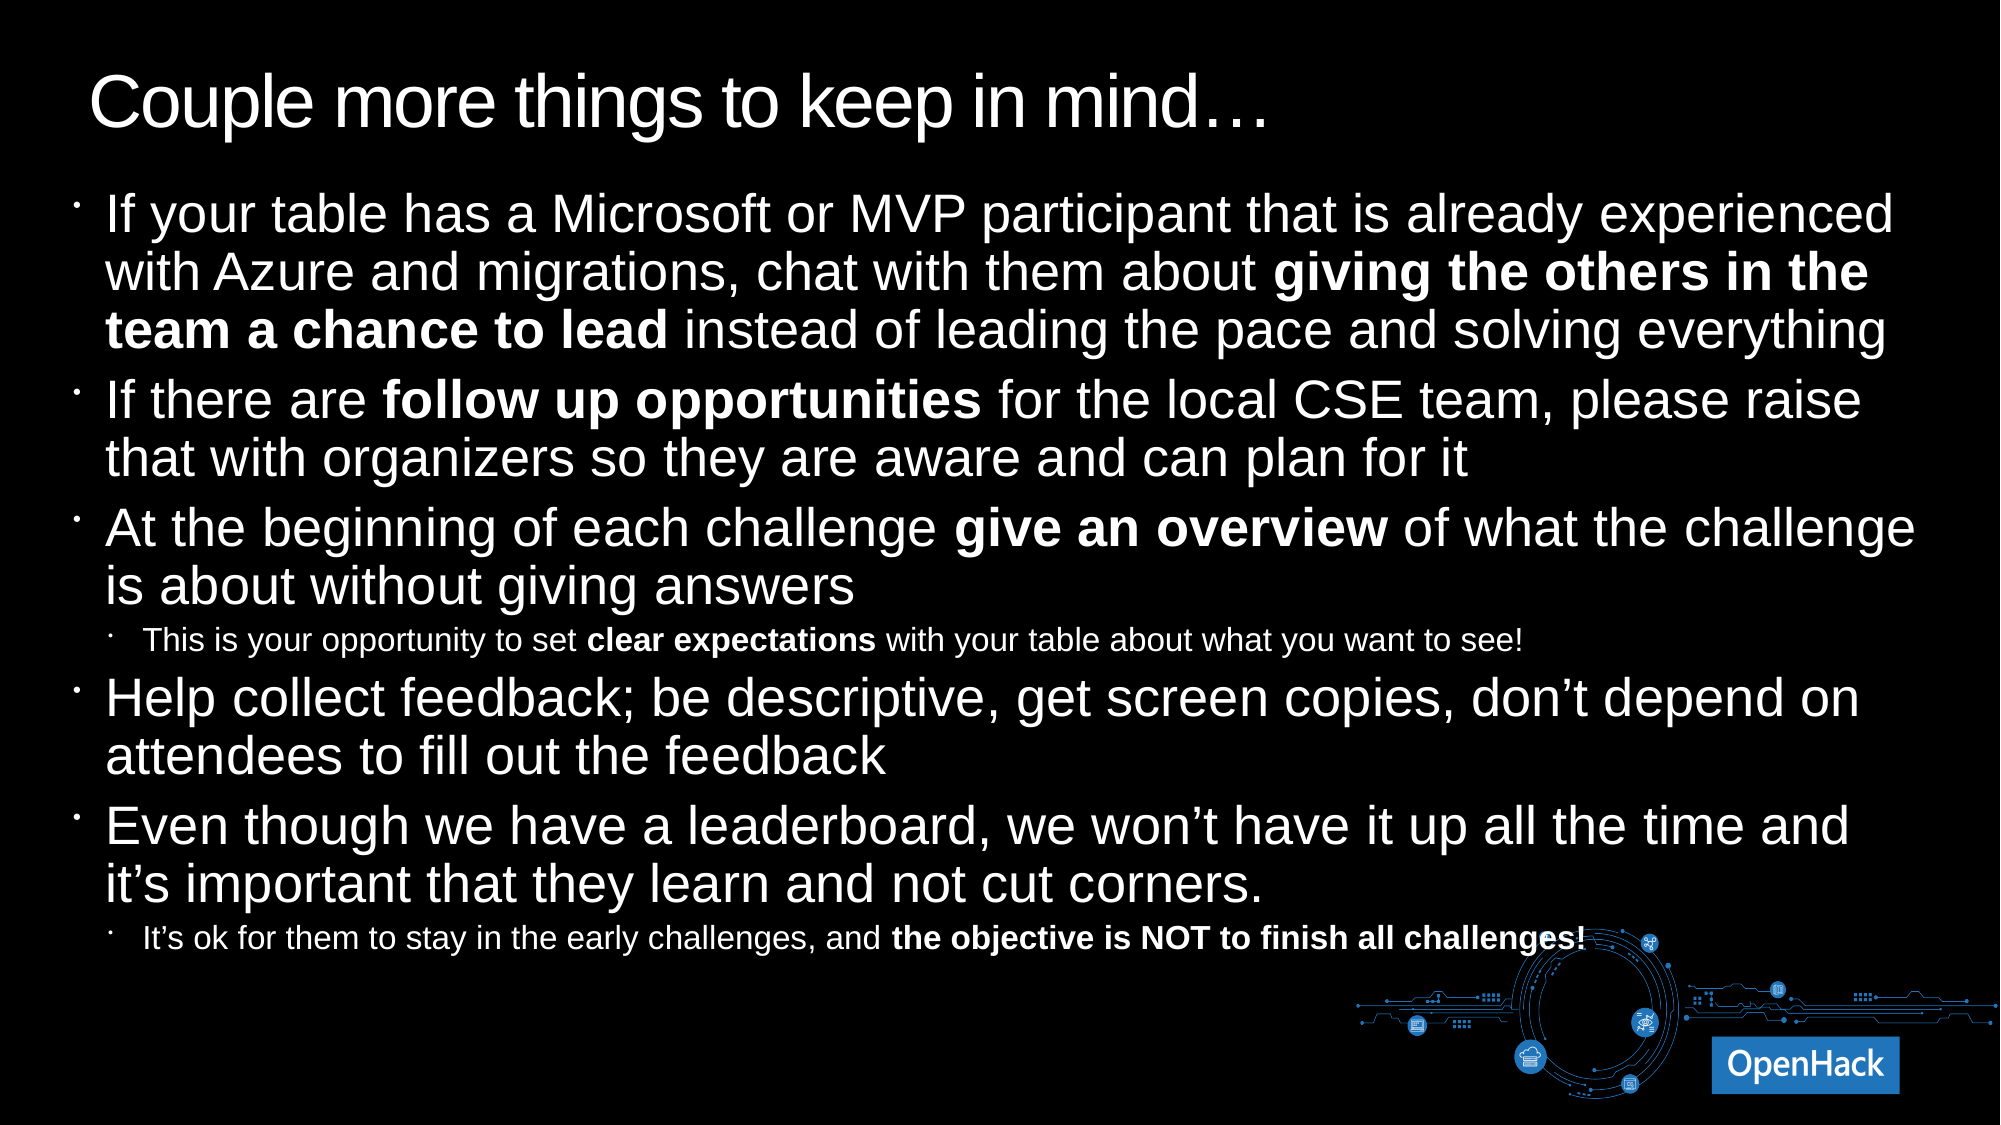

# Couple more things to keep in mind…
If your table has a Microsoft or MVP participant that is already experienced with Azure and migrations, chat with them about giving the others in the team a chance to lead instead of leading the pace and solving everything
If there are follow up opportunities for the local CSE team, please raise that with organizers so they are aware and can plan for it
At the beginning of each challenge give an overview of what the challenge is about without giving answers
This is your opportunity to set clear expectations with your table about what you want to see!
Help collect feedback; be descriptive, get screen copies, don’t depend on attendees to fill out the feedback
Even though we have a leaderboard, we won’t have it up all the time and it’s important that they learn and not cut corners.
It’s ok for them to stay in the early challenges, and the objective is NOT to finish all challenges!